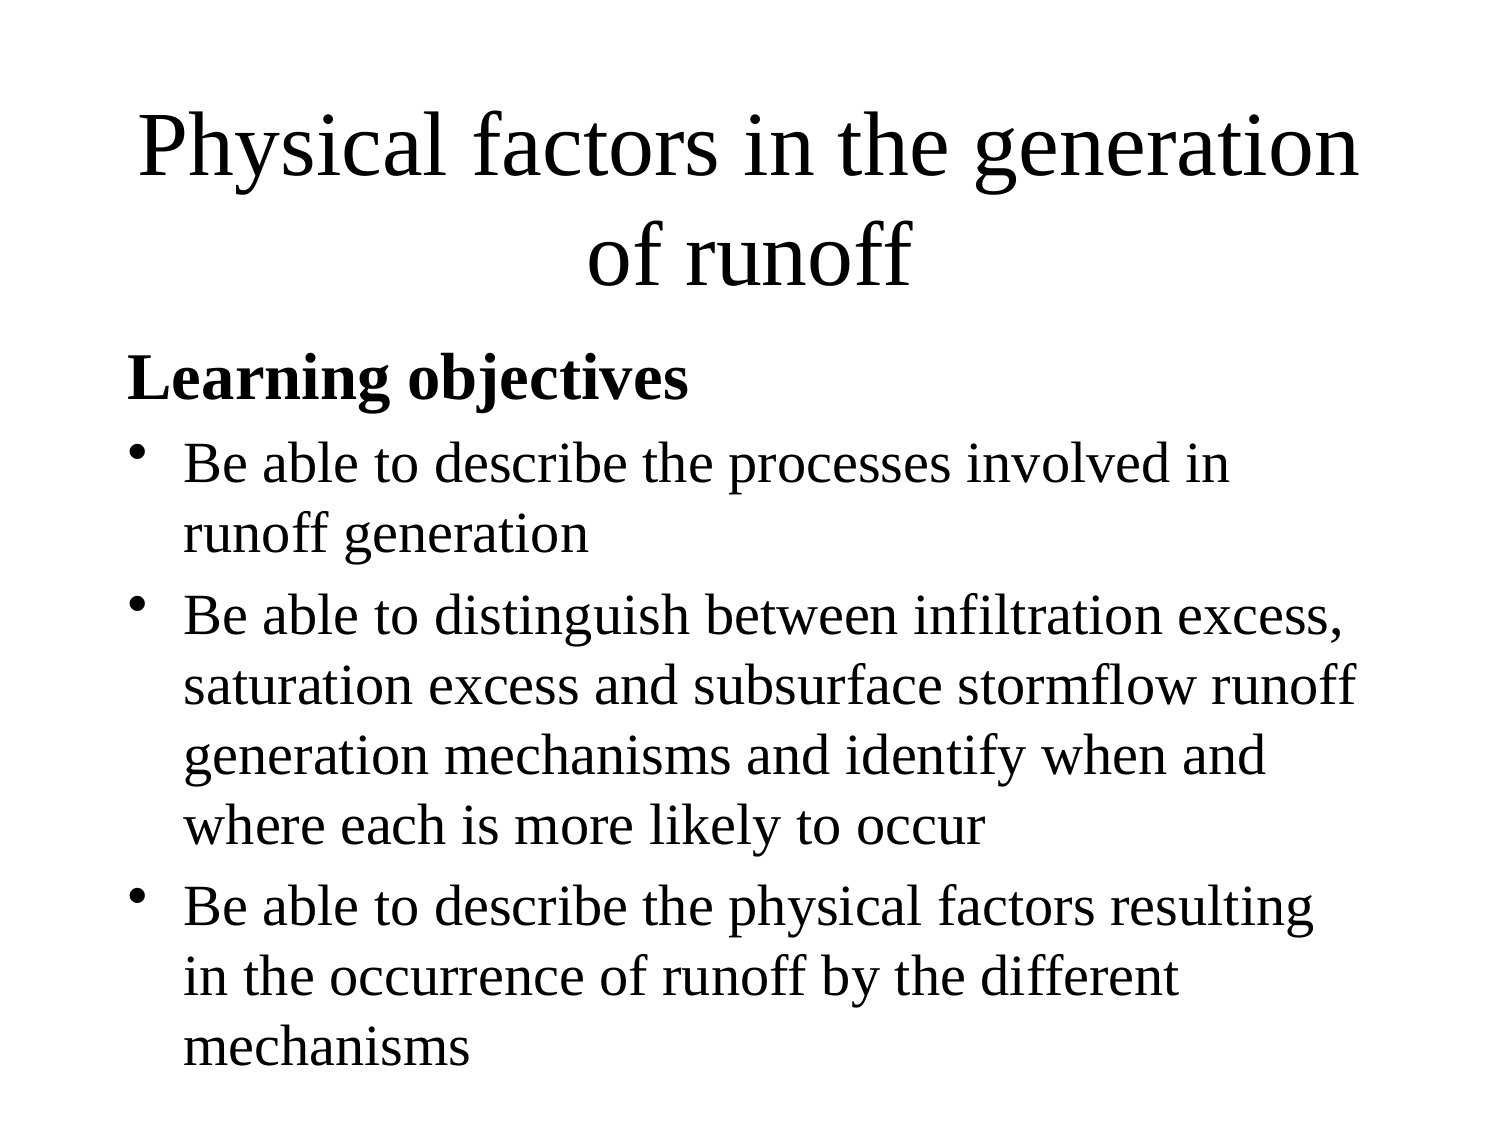

# Physical factors in the generation of runoff
Learning objectives
Be able to describe the processes involved in runoff generation
Be able to distinguish between infiltration excess, saturation excess and subsurface stormflow runoff generation mechanisms and identify when and where each is more likely to occur
Be able to describe the physical factors resulting in the occurrence of runoff by the different mechanisms